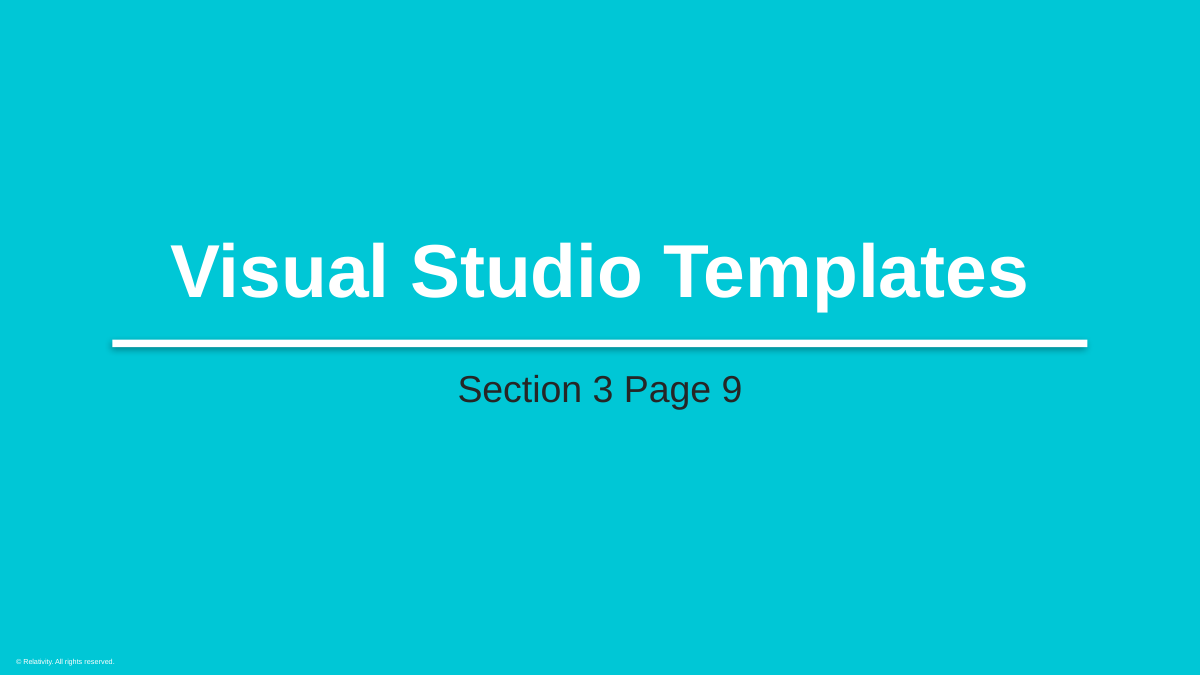

Visual Studio Templates
Section 3 Page 9